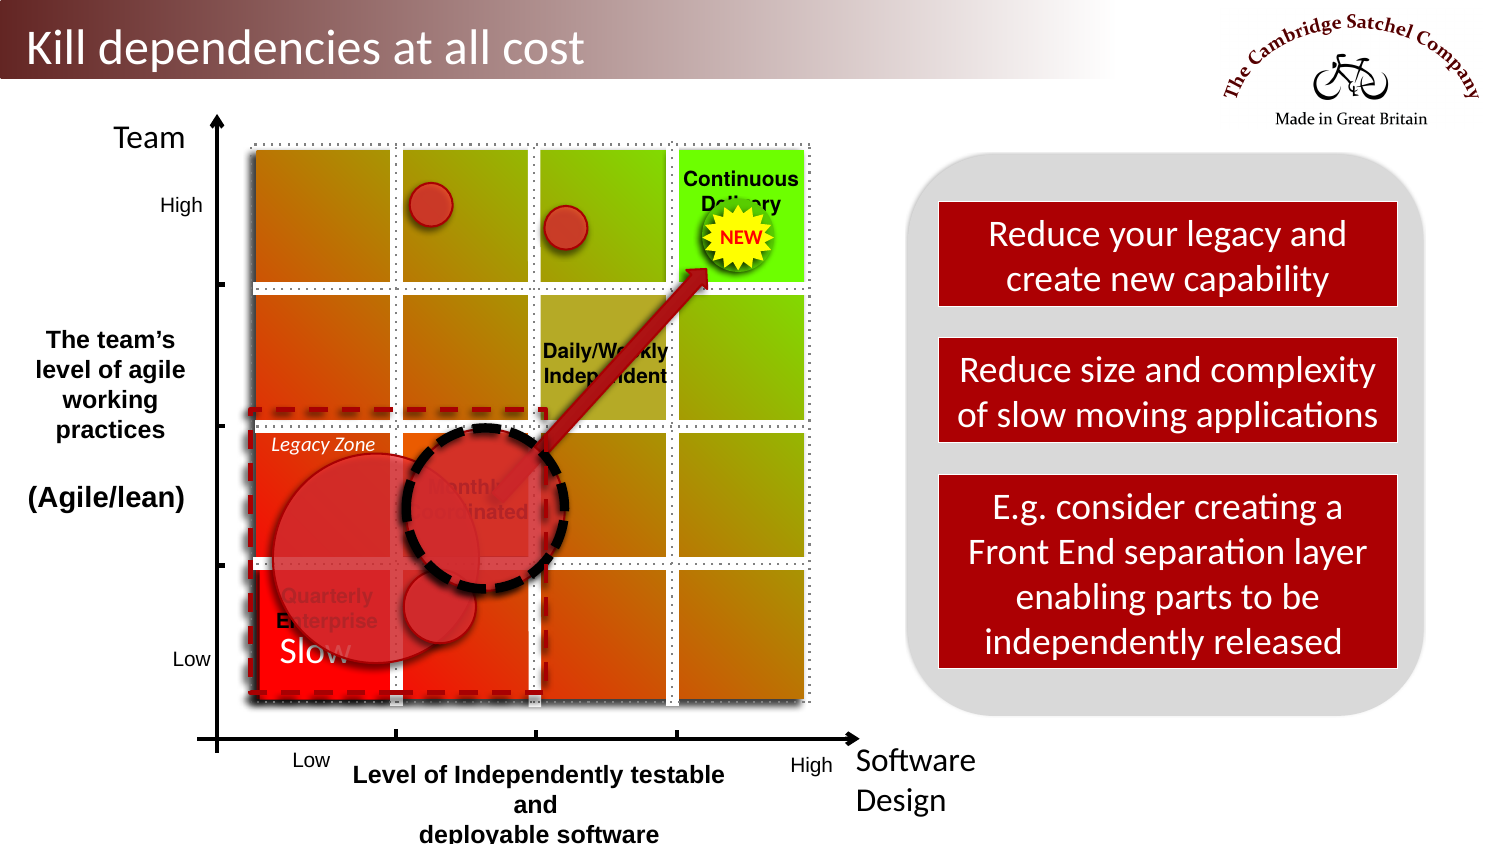

Kill dependencies at all cost

NEW

Reduce your legacy and create new capability

Reduce size and complexity of slow moving applications

Legacy Zone

E.g. consider creating a Front End separation layer enabling parts to be independently released